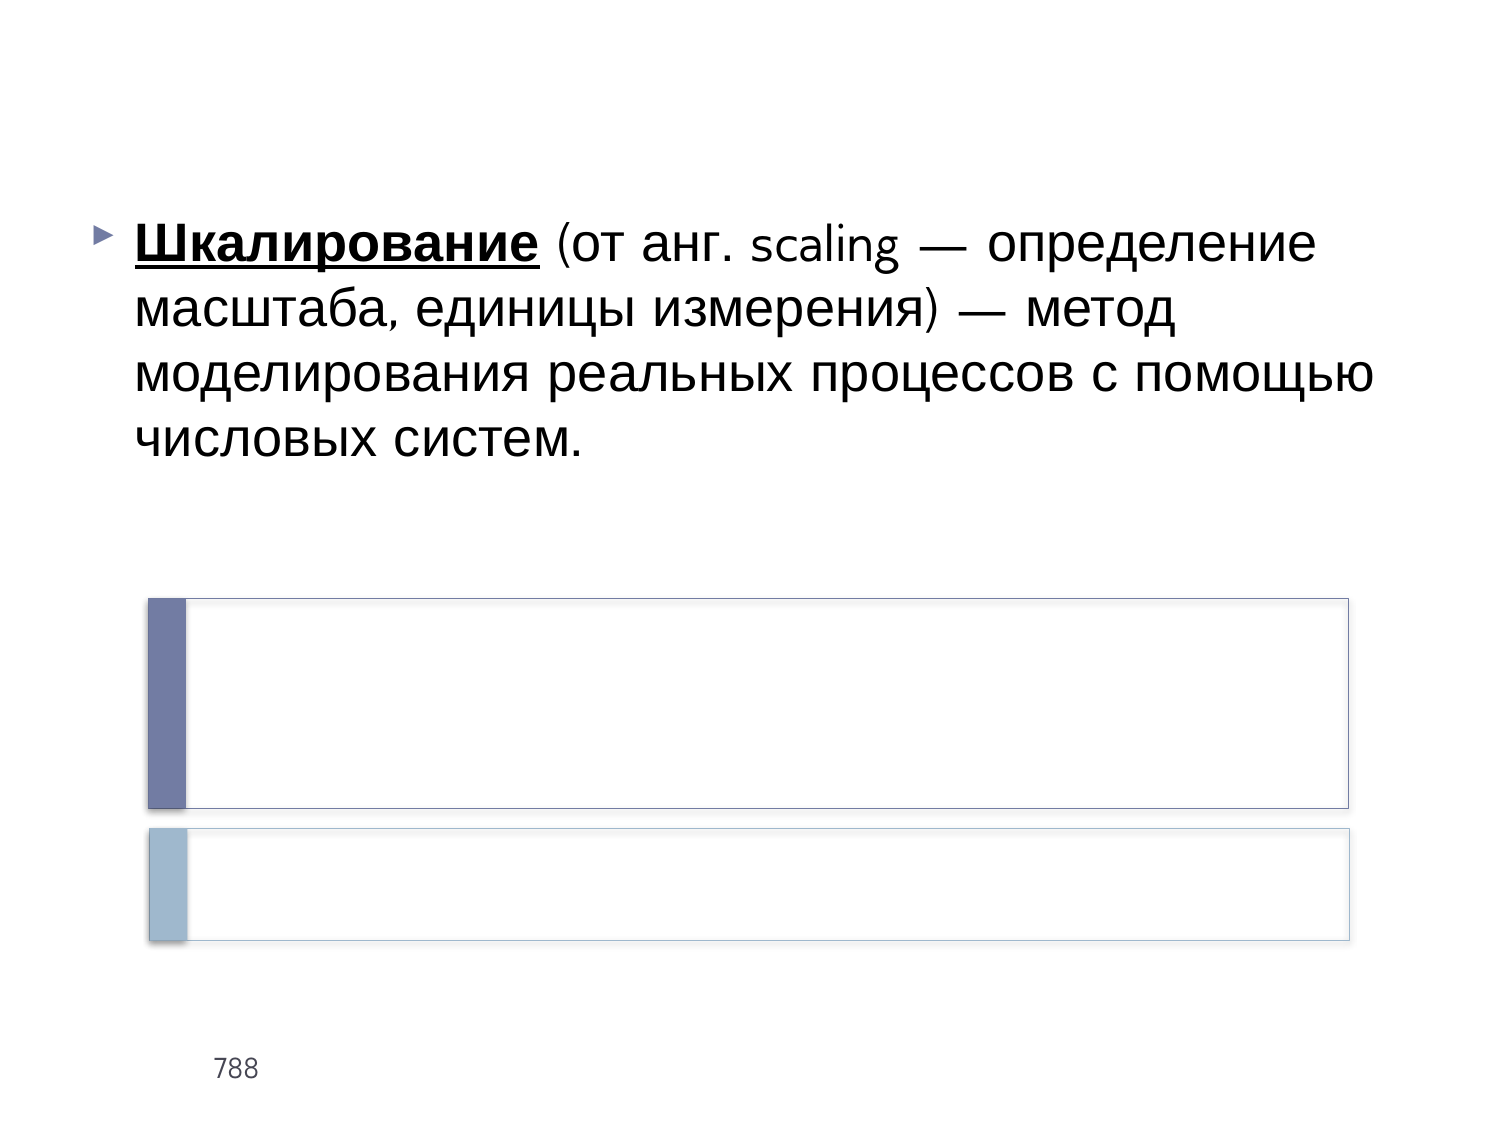

Шкалирование (от анг. scaling — определение масштаба, единицы измерения) — метод моделирования реальных процессов с помощью числовых систем.
788